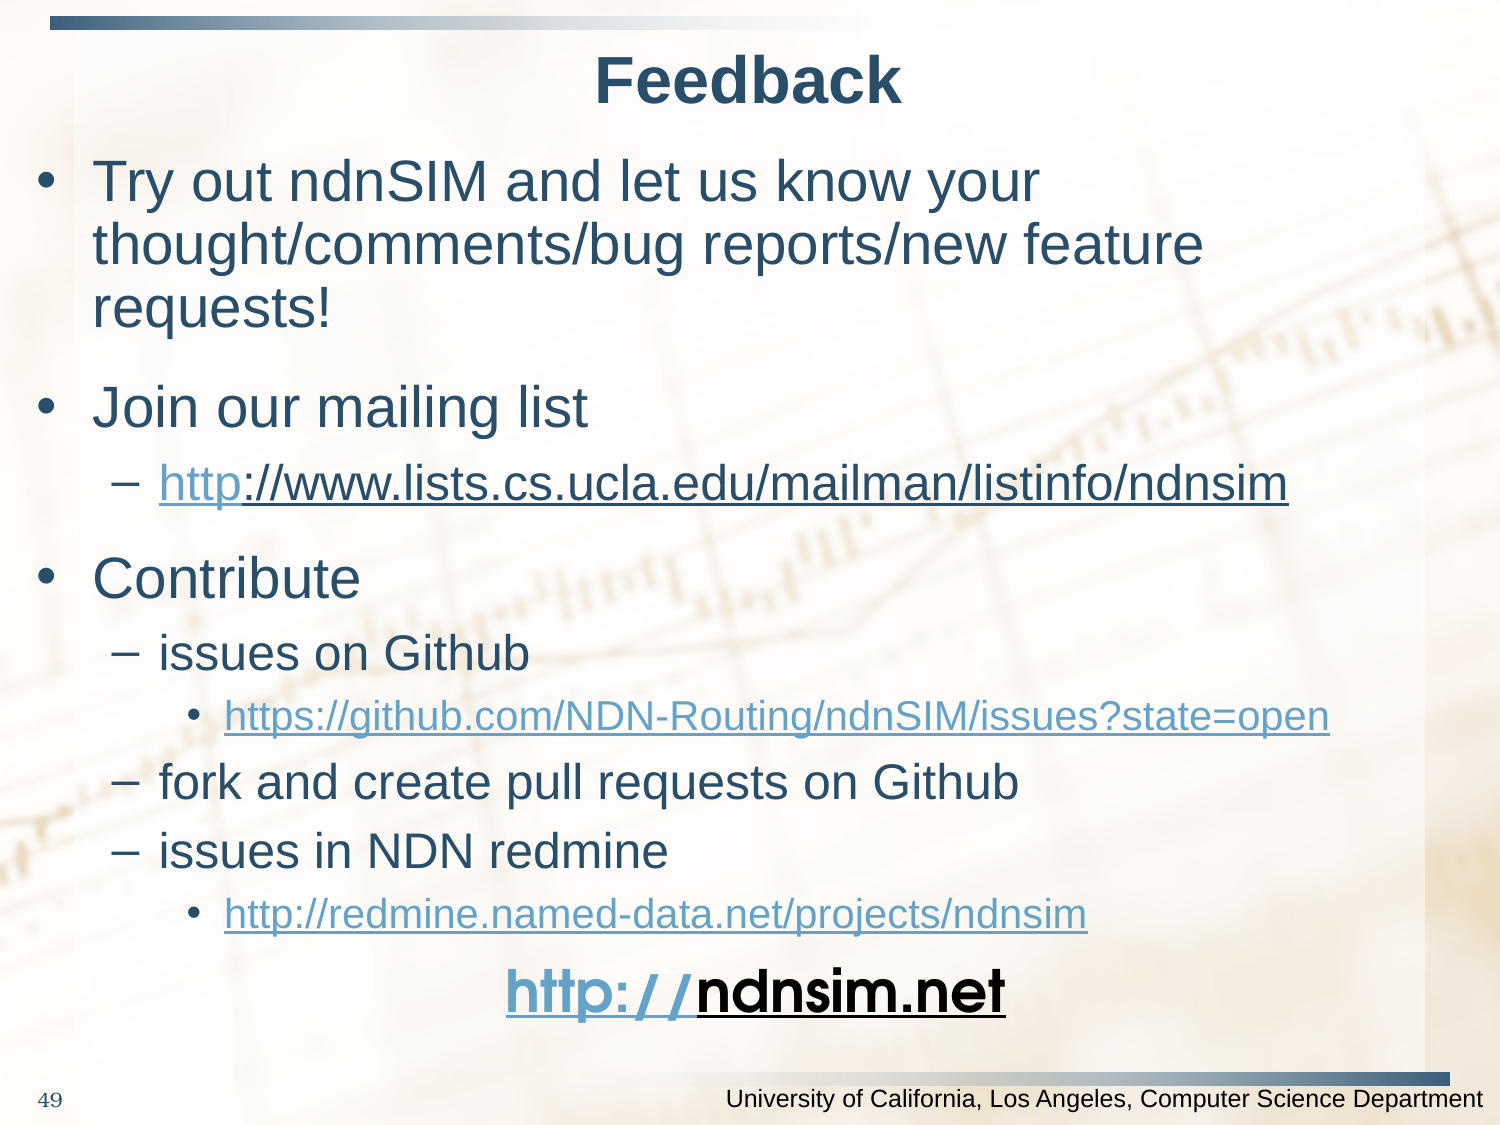

# Feedback
Try out ndnSIM and let us know your thought/comments/bug reports/new feature requests!
Join our mailing list
http://www.lists.cs.ucla.edu/mailman/listinfo/ndnsim
Contribute
issues on Github
https://github.com/NDN-Routing/ndnSIM/issues?state=open
fork and create pull requests on Github
issues in NDN redmine
http://redmine.named-data.net/projects/ndnsim

http://ndnsim.net
49